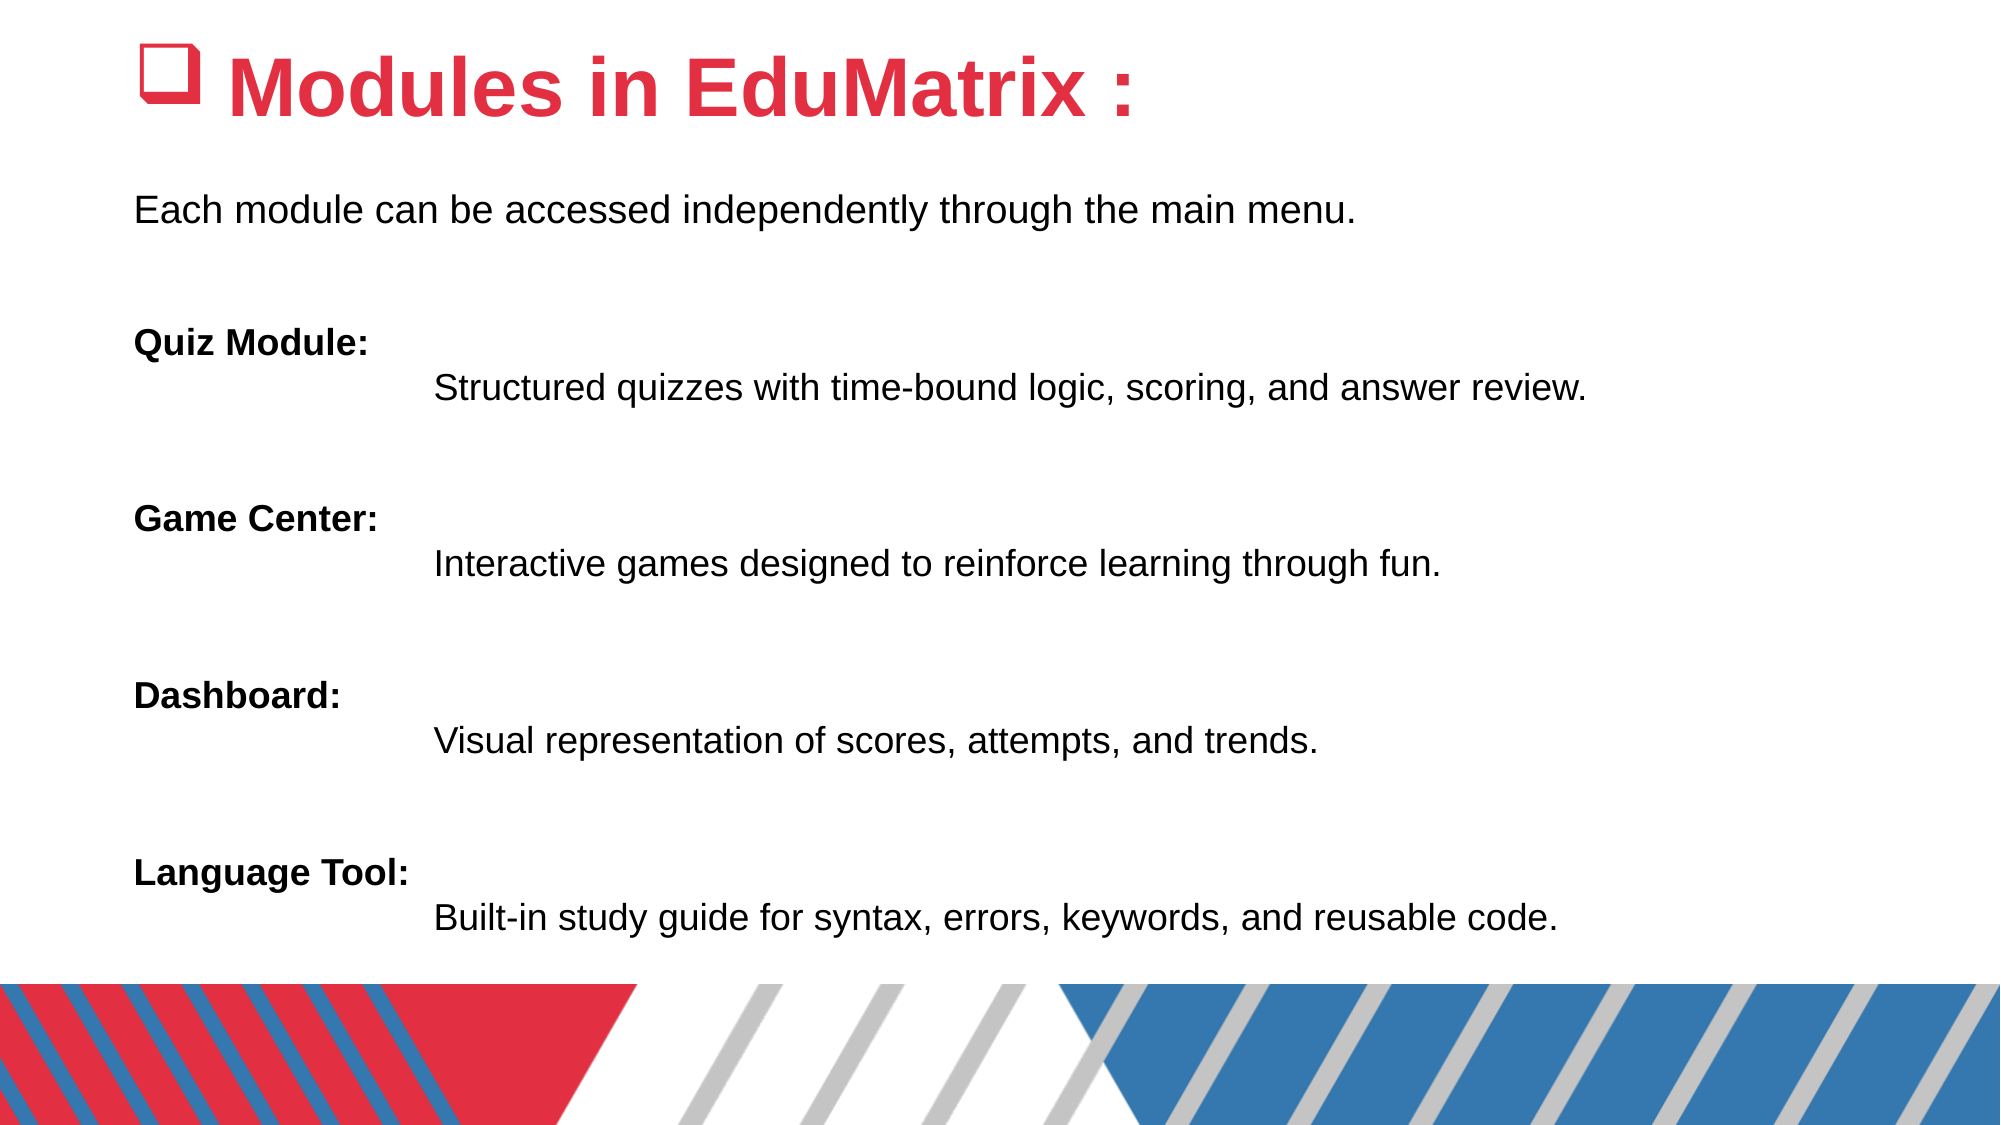

# Modules in EduMatrix :
Each module can be accessed independently through the main menu.

Quiz Module:
		Structured quizzes with time-bound logic, scoring, and answer review.

Game Center:
		Interactive games designed to reinforce learning through fun.

Dashboard:
		Visual representation of scores, attempts, and trends.

Language Tool:
		Built-in study guide for syntax, errors, keywords, and reusable code.